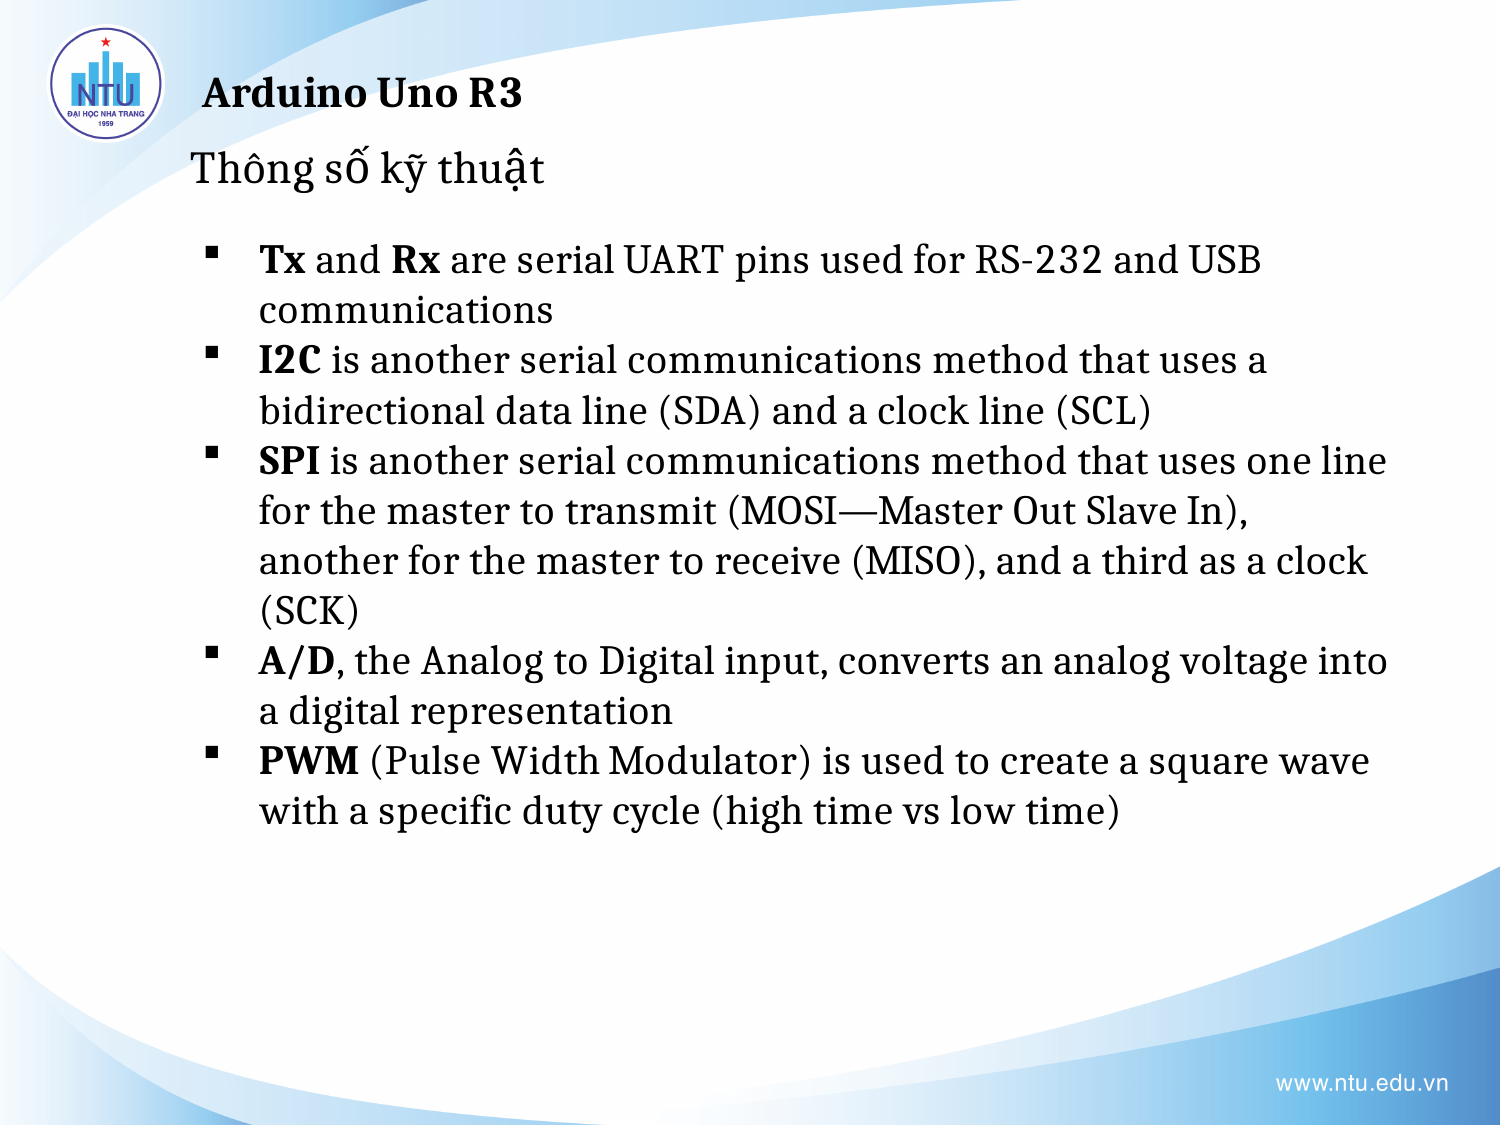

# Thông số kỹ thuật
Arduino Uno R3
Tx and Rx are serial UART pins used for RS-232 and USB communications
I2C is another serial communications method that uses a bidirectional data line (SDA) and a clock line (SCL)
SPI is another serial communications method that uses one line for the master to transmit (MOSI—Master Out Slave In), another for the master to receive (MISO), and a third as a clock (SCK)
A/D, the Analog to Digital input, converts an analog voltage into a digital representation
PWM (Pulse Width Modulator) is used to create a square wave with a specific duty cycle (high time vs low time)